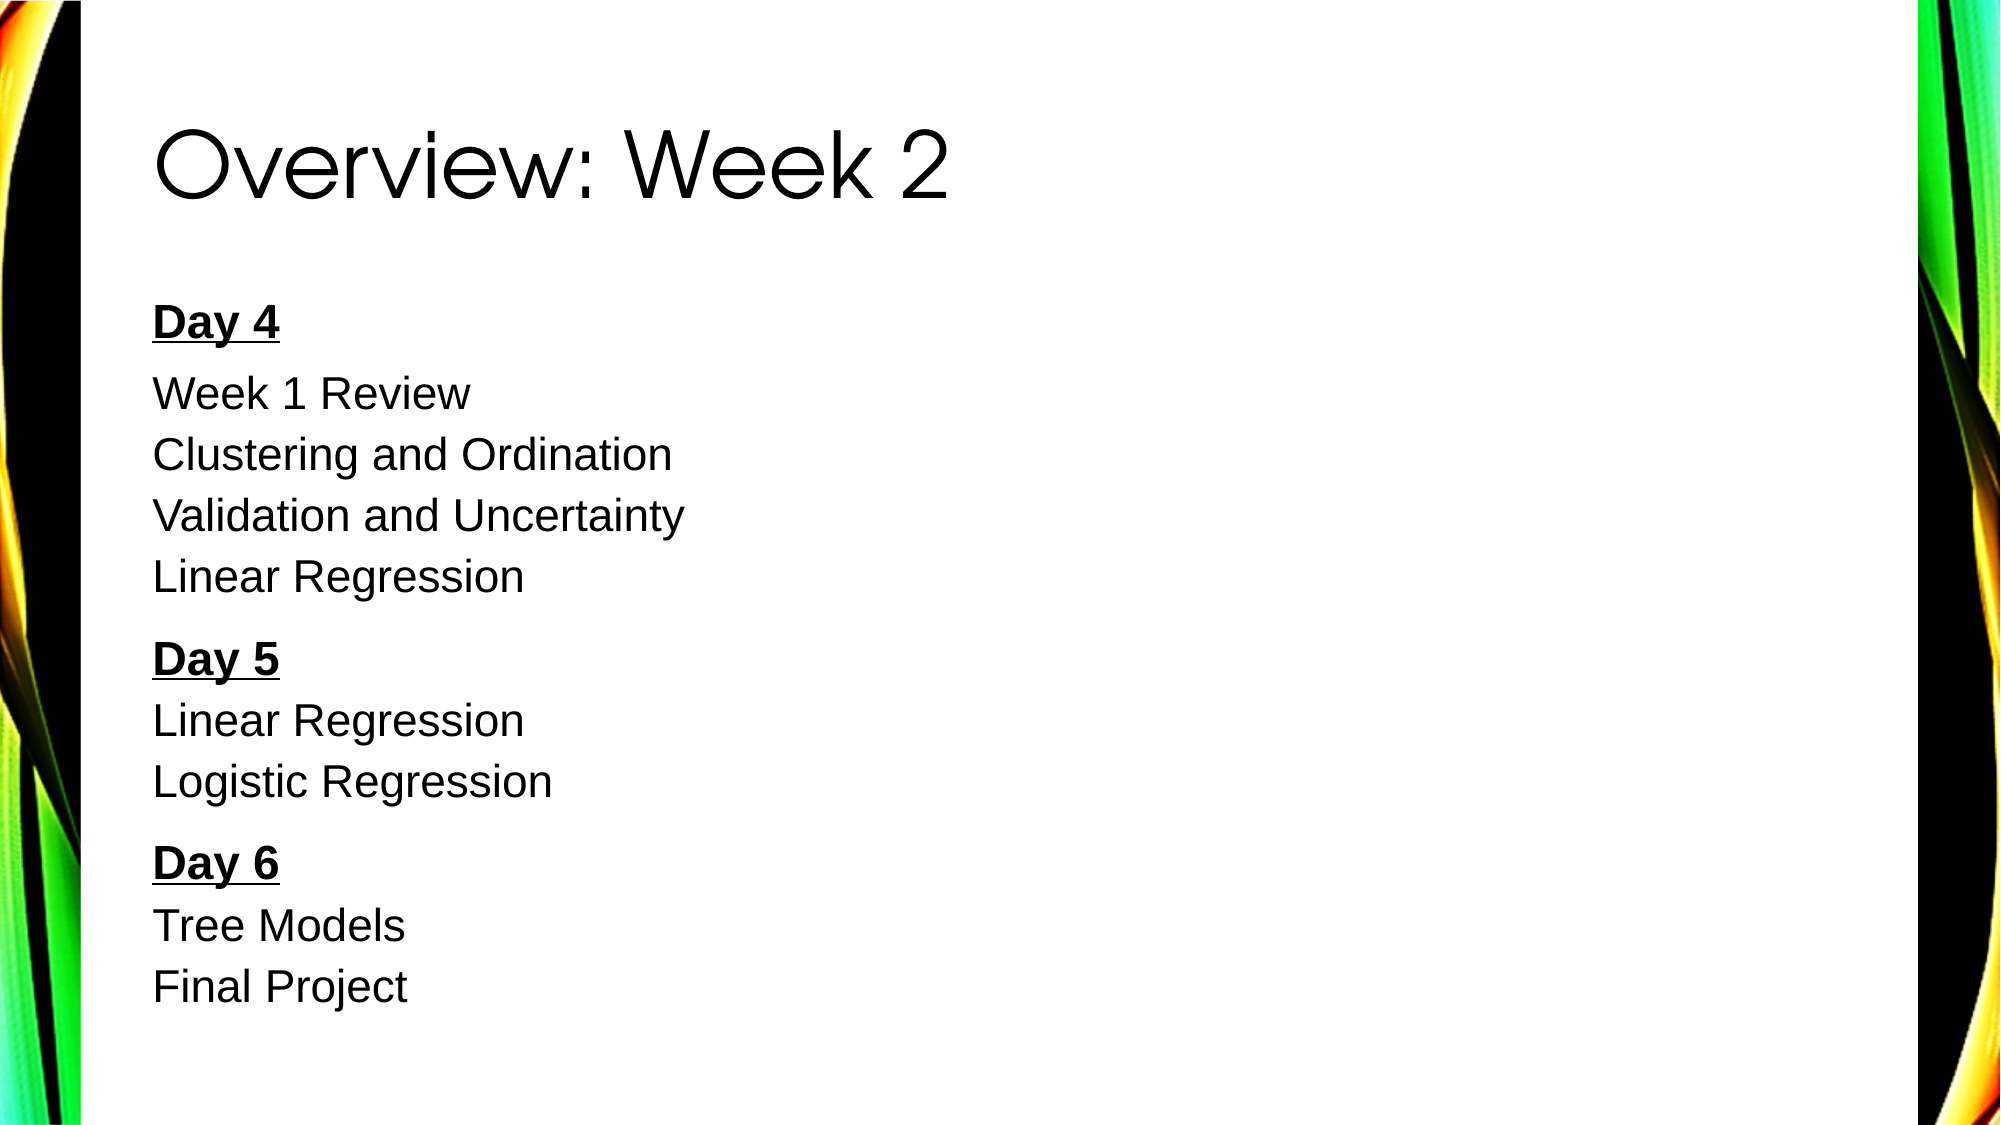

# Overview: Week 2
Day 4
Week 1 Review
Clustering and Ordination
Validation and Uncertainty
Linear Regression
Day 5
Linear Regression
Logistic Regression
Day 6
Tree Models
Final Project